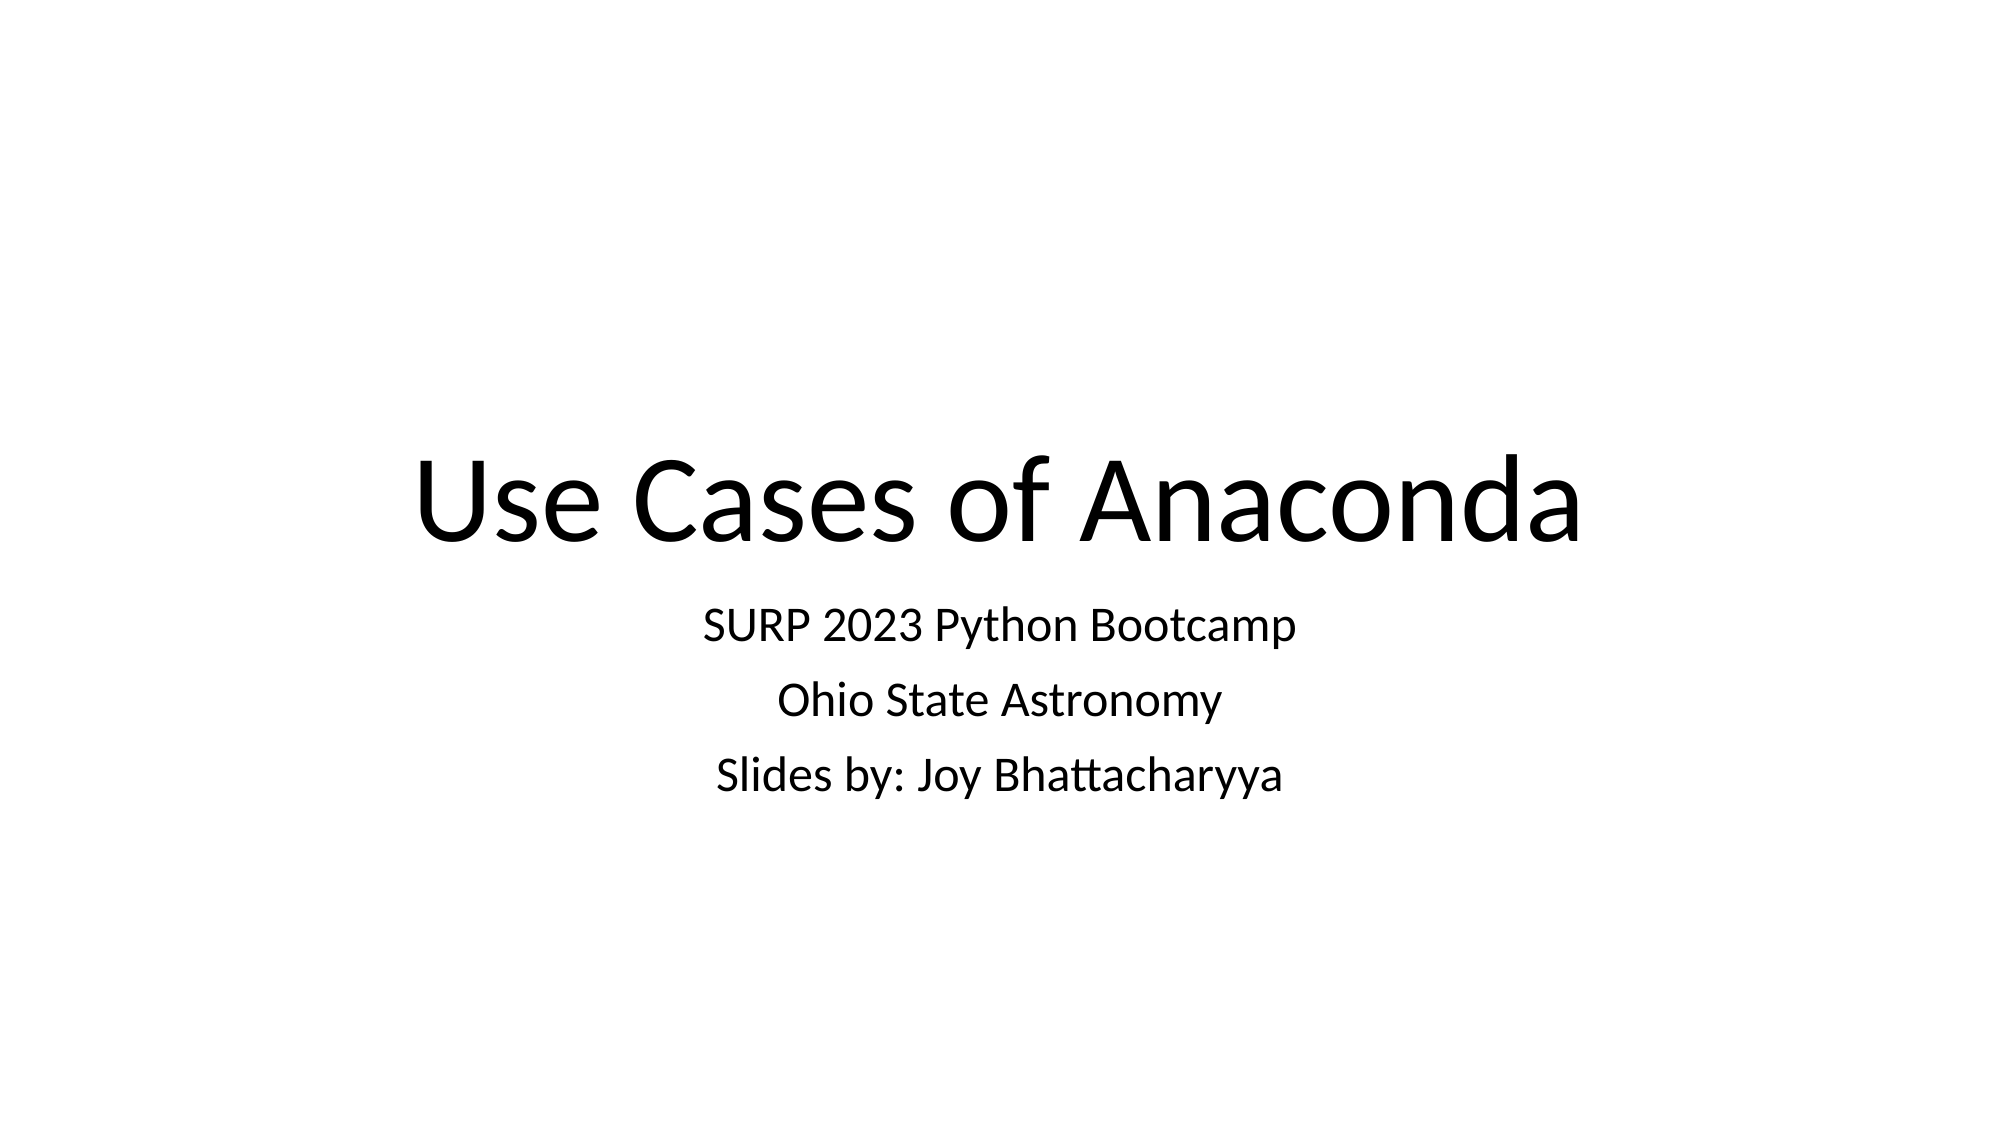

# Use Cases of Anaconda
SURP 2023 Python Bootcamp
Ohio State Astronomy
Slides by: Joy Bhattacharyya